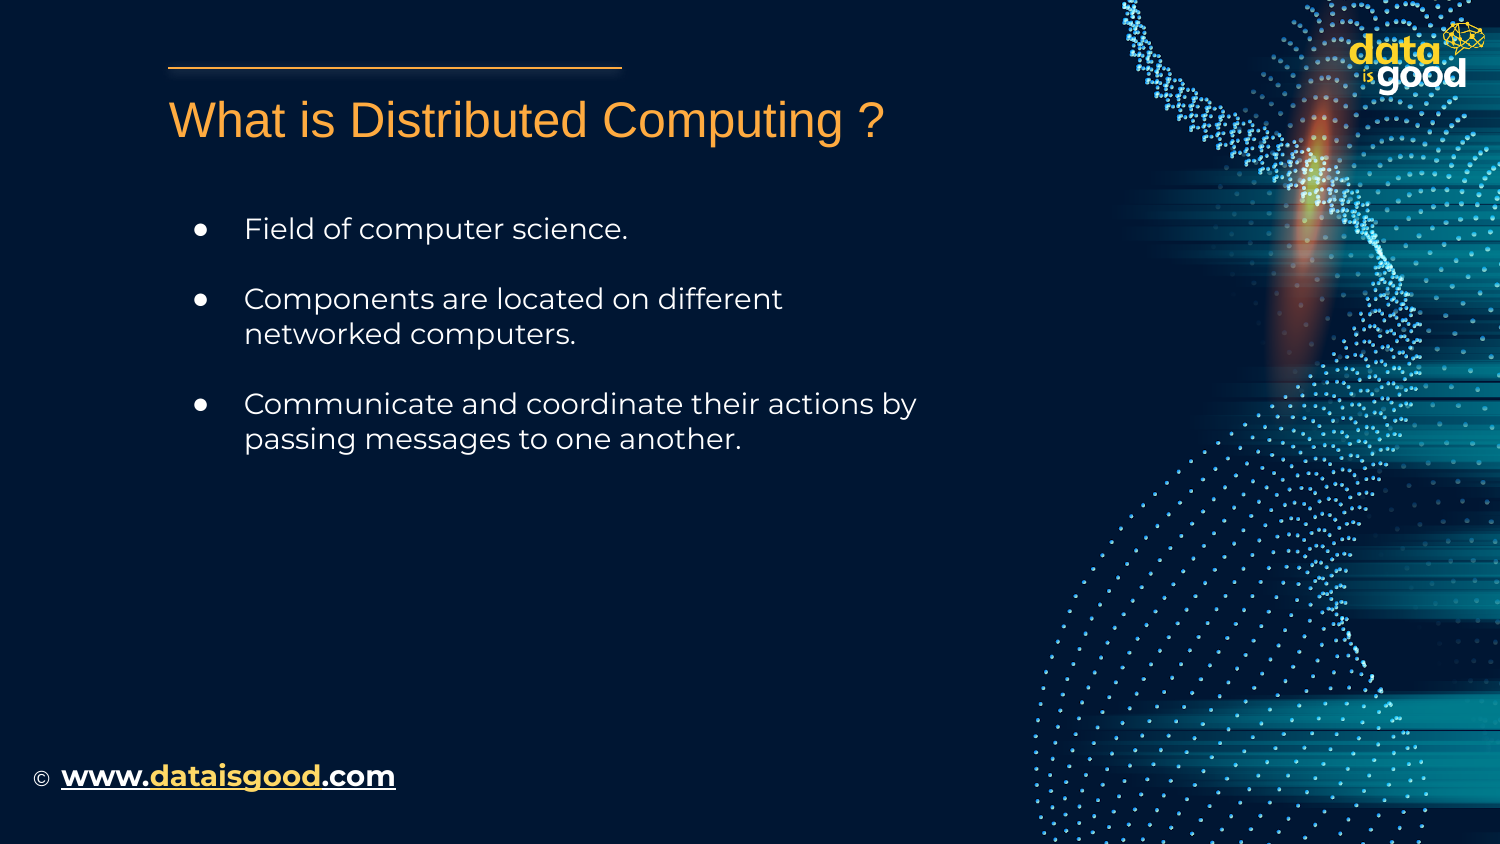

# What is Distributed Computing ?
Field of computer science.
Components are located on different networked computers.
Communicate and coordinate their actions by passing messages to one another.